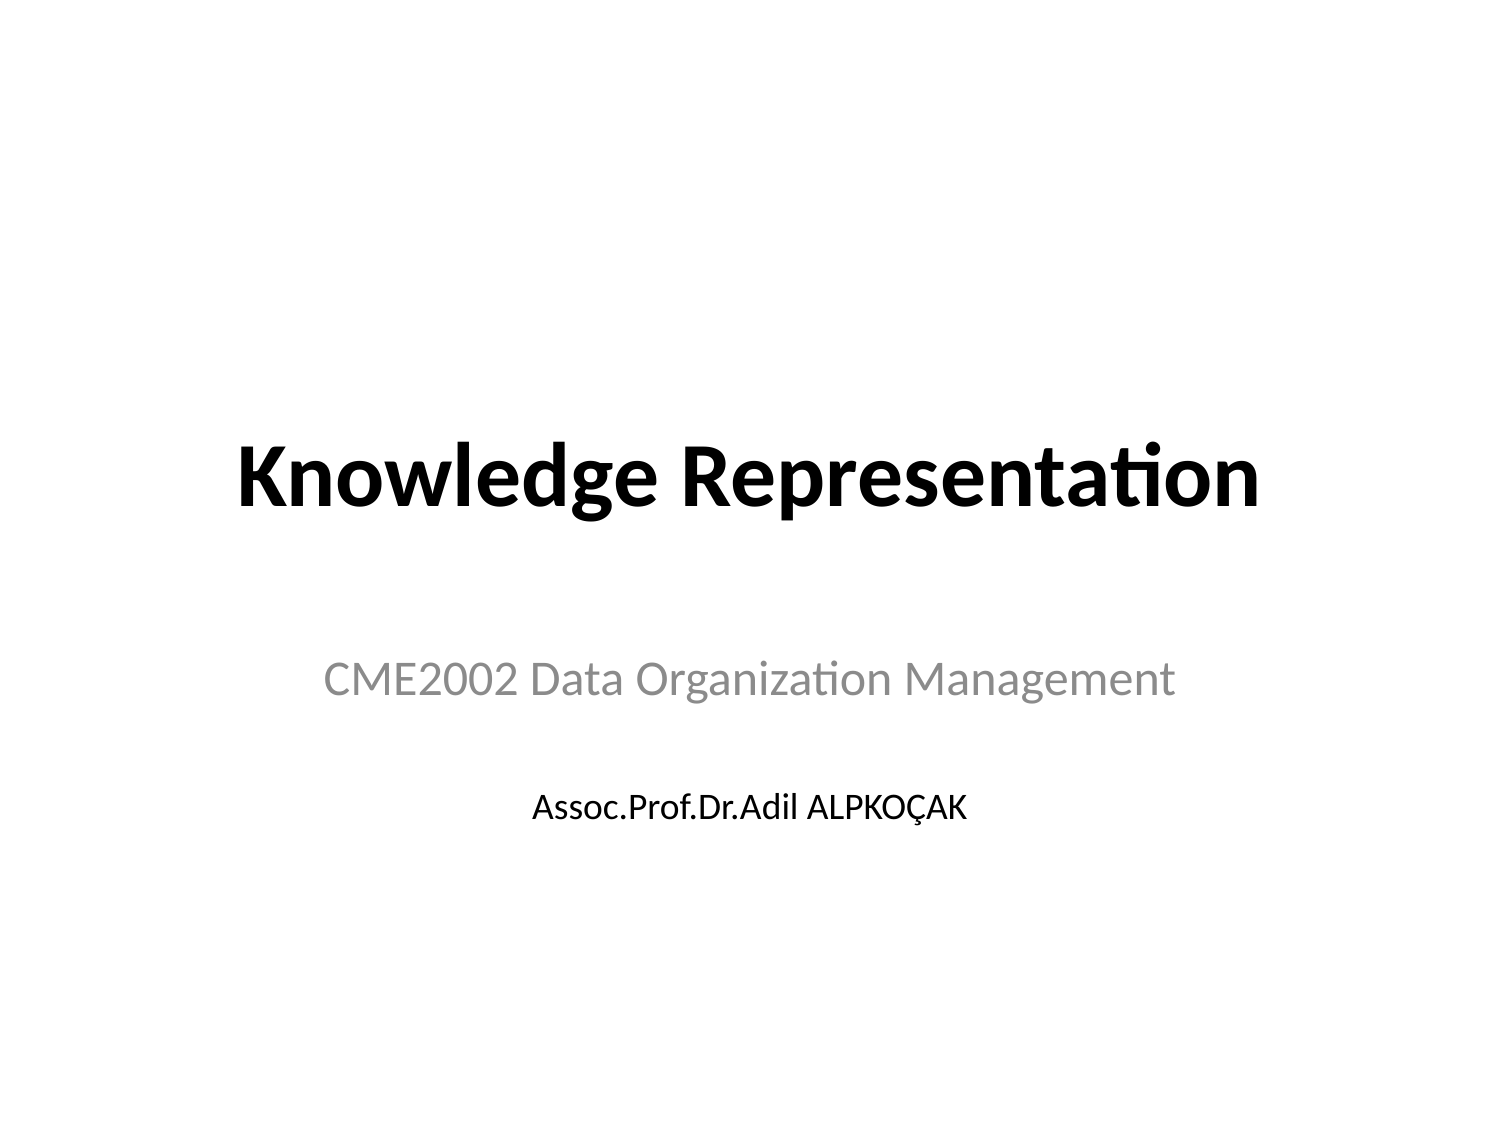

# Knowledge Representation
CME2002 Data Organization Management

Assoc.Prof.Dr.Adil ALPKOÇAK